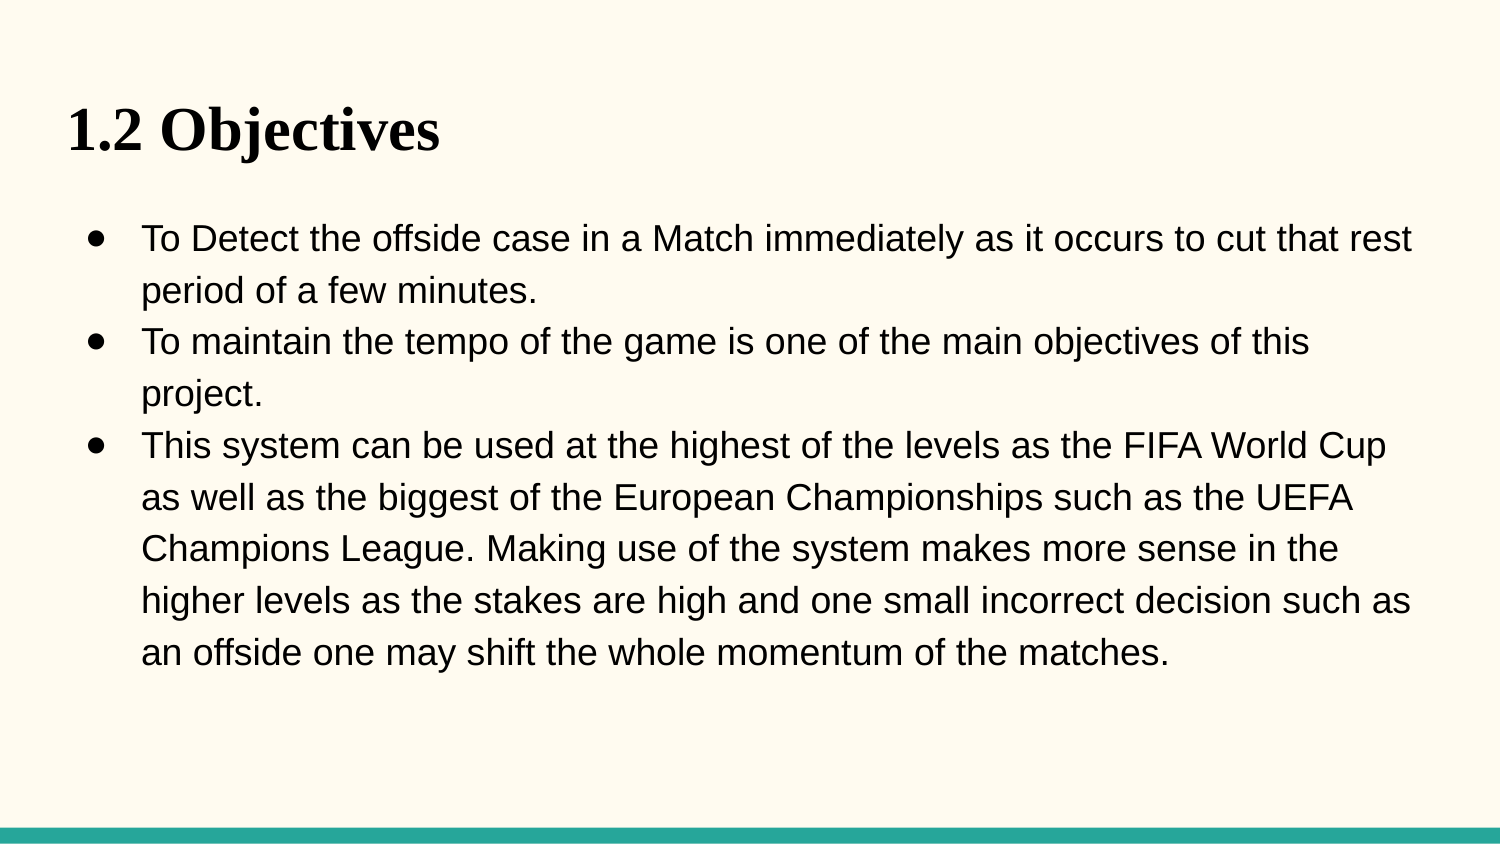

# 1.2 Objectives
To Detect the offside case in a Match immediately as it occurs to cut that rest period of a few minutes.
To maintain the tempo of the game is one of the main objectives of this project.
This system can be used at the highest of the levels as the FIFA World Cup as well as the biggest of the European Championships such as the UEFA Champions League. Making use of the system makes more sense in the higher levels as the stakes are high and one small incorrect decision such as an offside one may shift the whole momentum of the matches.